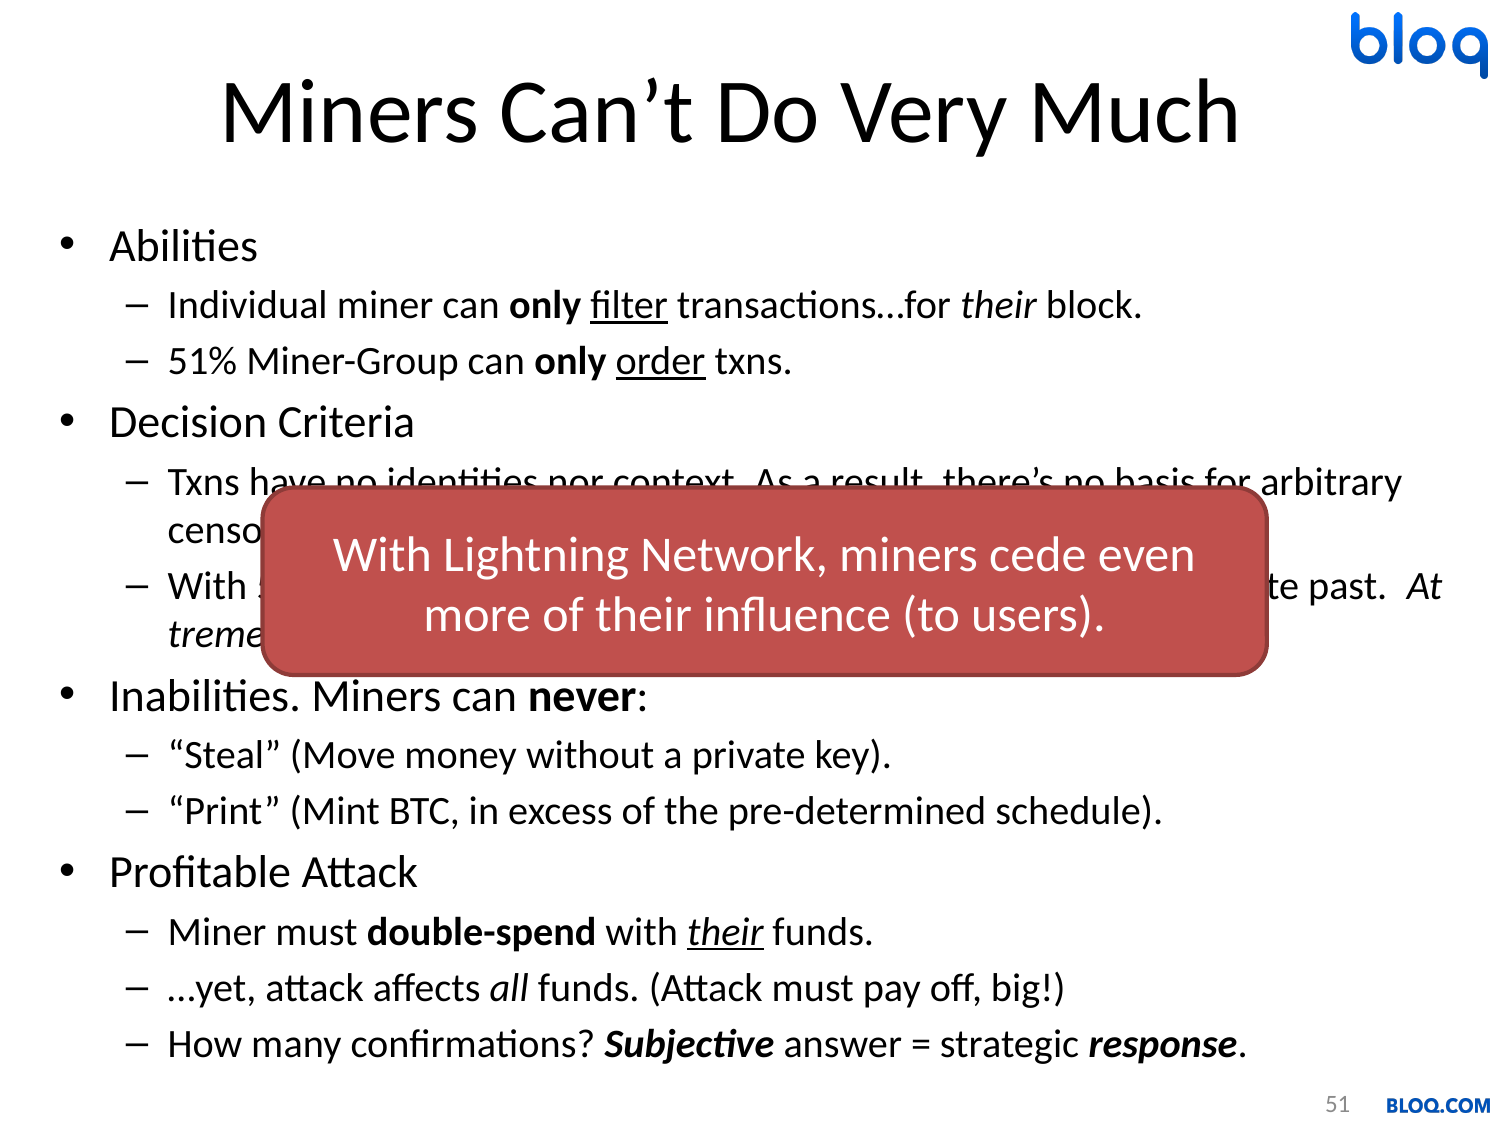

# Miners Can’t Do Very Much
Abilities
Individual miner can only filter transactions…for their block.
51% Miner-Group can only order txns.
Decision Criteria
Txns have no identities nor context. As a result, there’s no basis for arbitrary censorship (only for economic rationing). This is ideal!
With 51%, miners can (try to) reorder / re-filter txns in the immediate past.  At tremendous cost / risk.
Inabilities. Miners can never:
“Steal” (Move money without a private key).
“Print” (Mint BTC, in excess of the pre-determined schedule).
Profitable Attack
Miner must double-spend with their funds.
…yet, attack affects all funds. (Attack must pay off, big!)
How many confirmations? Subjective answer = strategic response.
With Lightning Network, miners cede even more of their influence (to users).
51